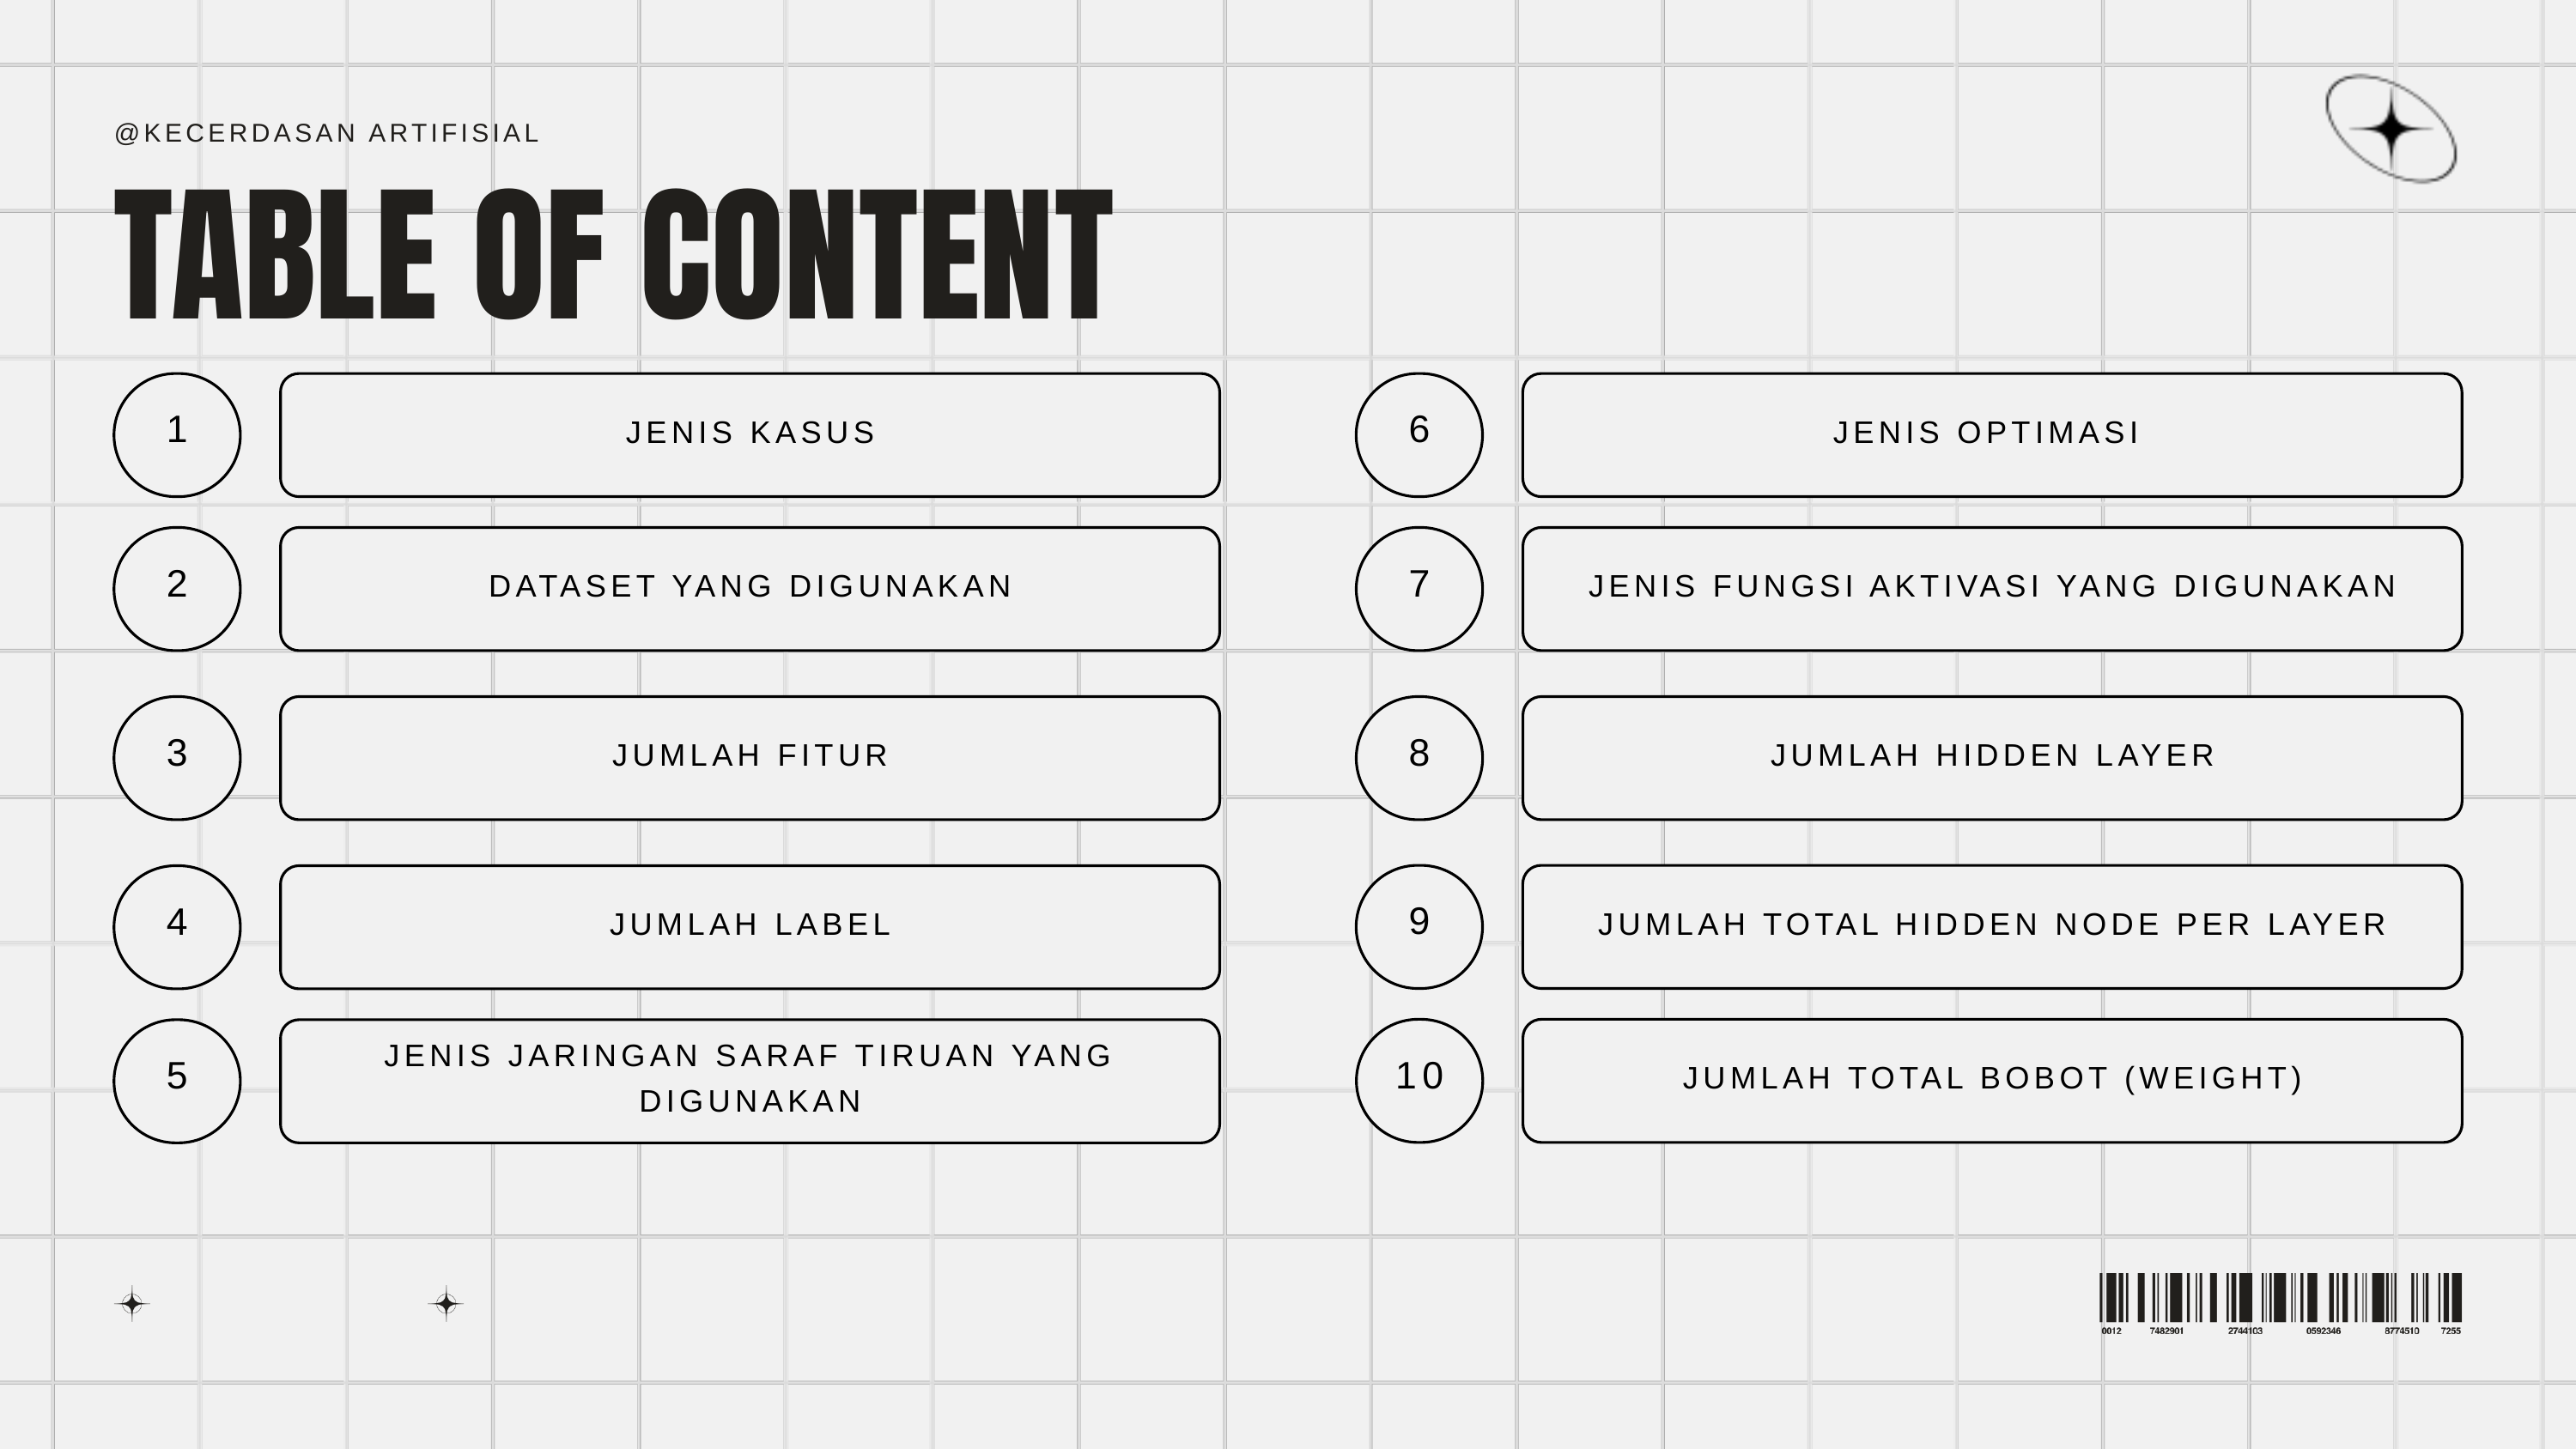

@KECERDASAN ARTIFISIAL
TABLE OF CONTENT

1

JENIS KASUS

6

JENIS OPTIMASI

2

DATASET YANG DIGUNAKAN

7

JENIS FUNGSI AKTIVASI YANG DIGUNAKAN

3

JUMLAH FITUR

8

JUMLAH HIDDEN LAYER

9

JUMLAH TOTAL HIDDEN NODE PER LAYER

4

JUMLAH LABEL

10

JUMLAH TOTAL BOBOT (WEIGHT)

5

JENIS JARINGAN SARAF TIRUAN YANG DIGUNAKAN